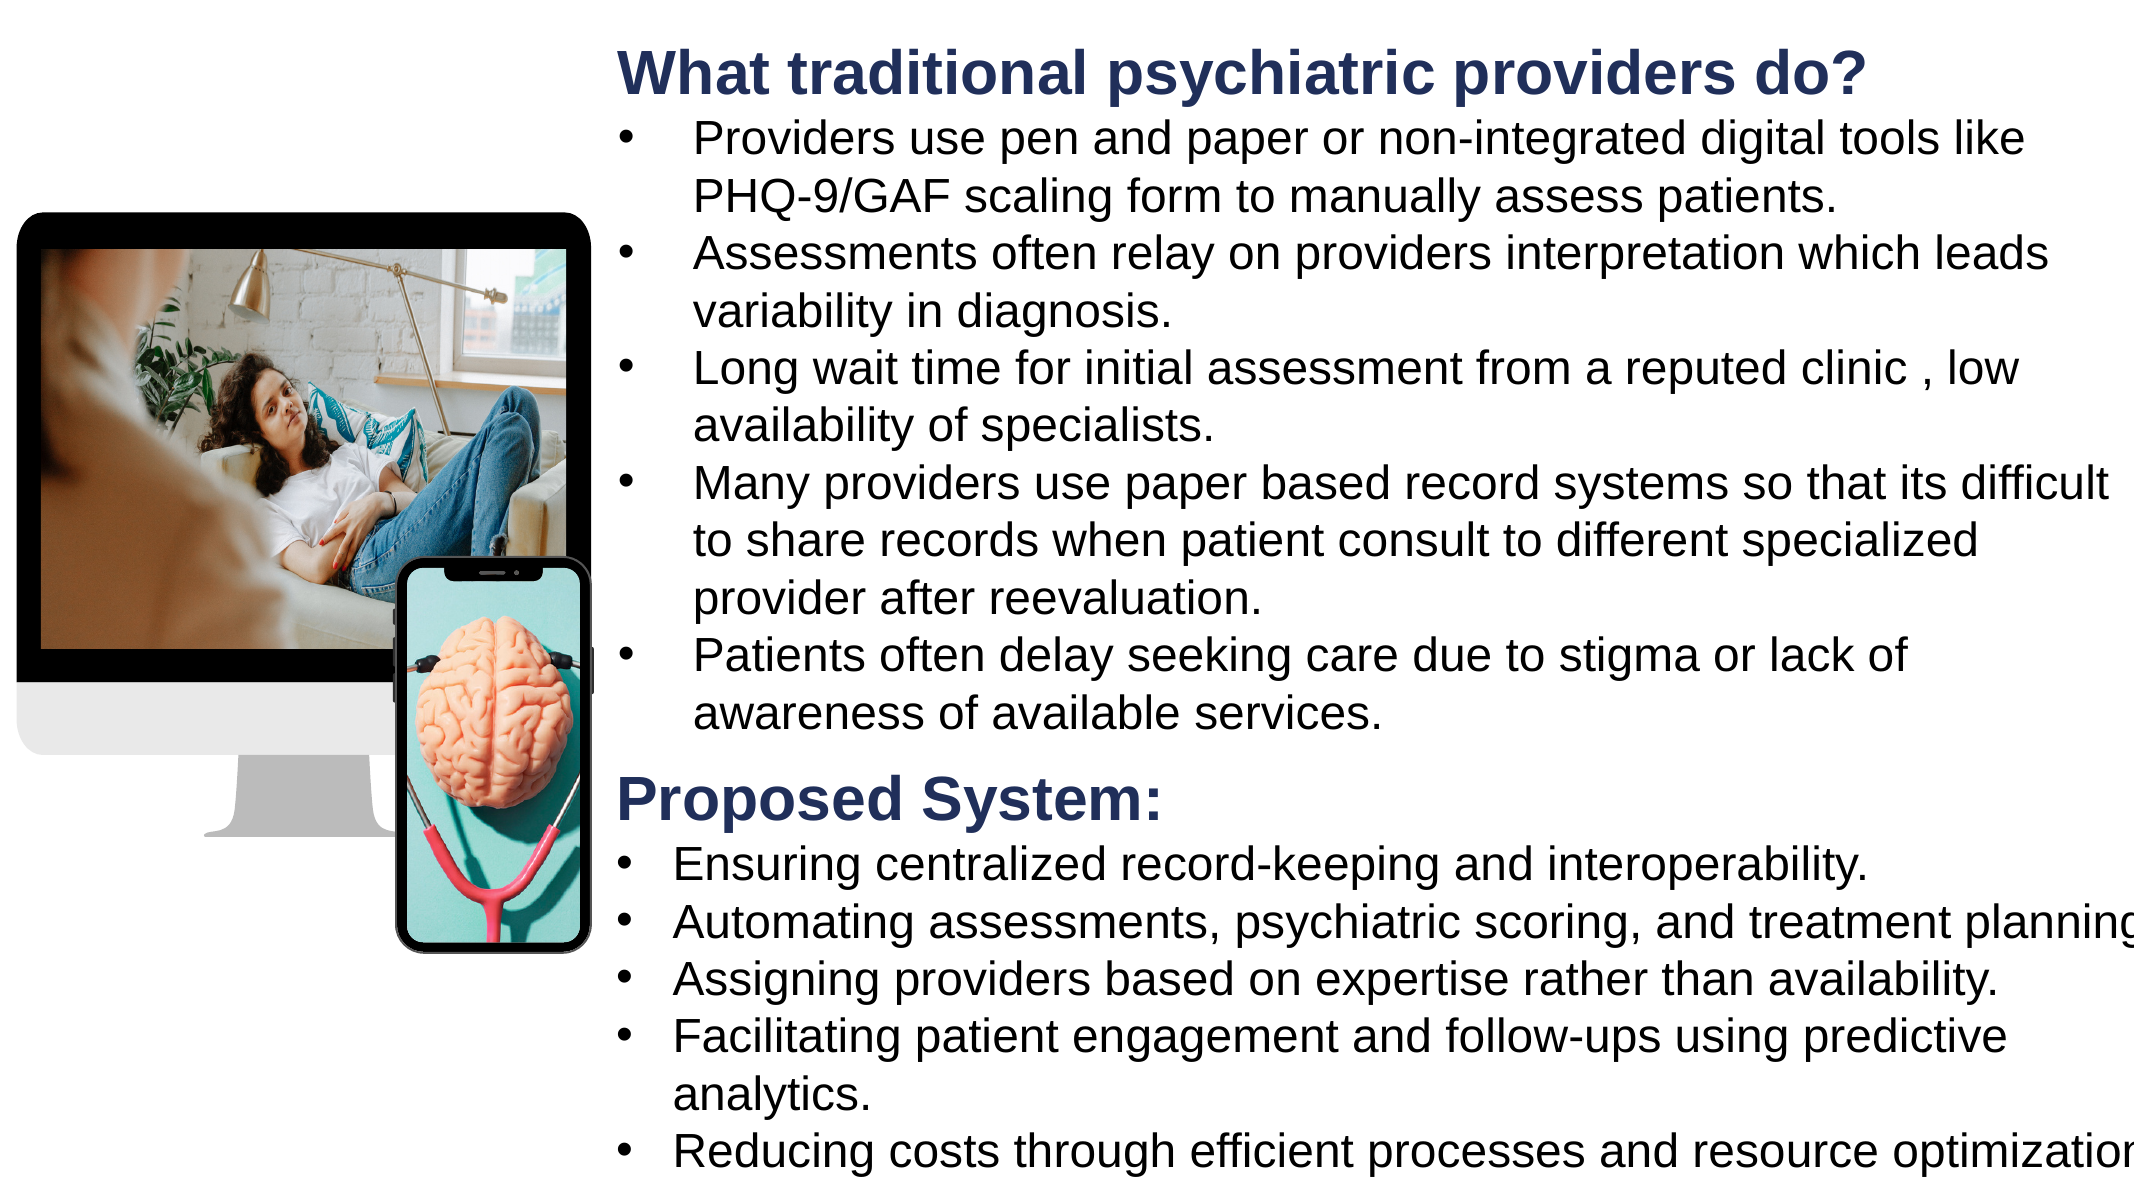

What traditional psychiatric providers do?
Providers use pen and paper or non-integrated digital tools like PHQ-9/GAF scaling form to manually assess patients.
Assessments often relay on providers interpretation which leads variability in diagnosis.
Long wait time for initial assessment from a reputed clinic , low availability of specialists.
Many providers use paper based record systems so that its difficult to share records when patient consult to different specialized provider after reevaluation.
Patients often delay seeking care due to stigma or lack of awareness of available services.

Proposed System:
Ensuring centralized record-keeping and interoperability.
Automating assessments, psychiatric scoring, and treatment planning.
Assigning providers based on expertise rather than availability.
Facilitating patient engagement and follow-ups using predictive analytics.
Reducing costs through efficient processes and resource optimization.